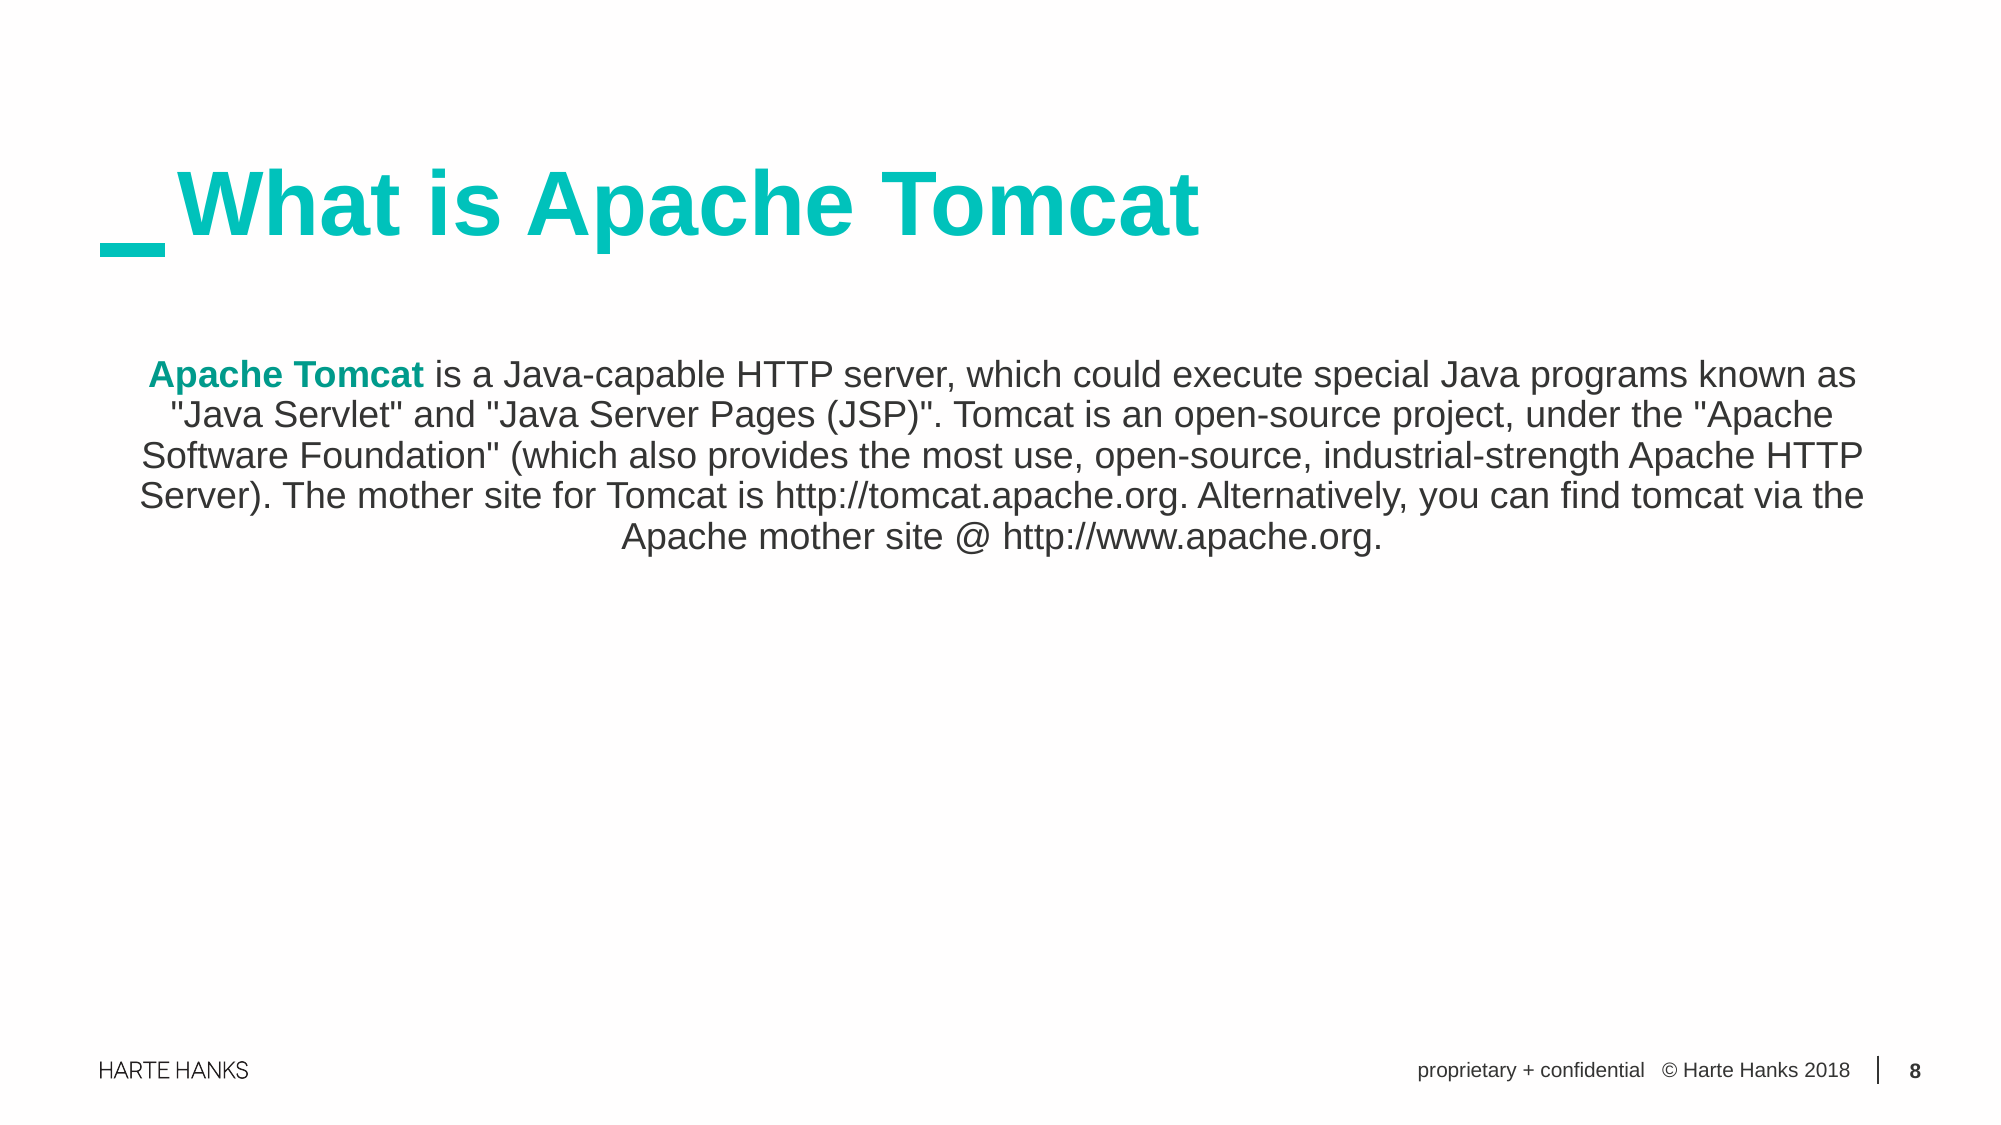

What is Apache Tomcat
Apache Tomcat is a Java-capable HTTP server, which could execute special Java programs known as "Java Servlet" and "Java Server Pages (JSP)". Tomcat is an open-source project, under the "Apache Software Foundation" (which also provides the most use, open-source, industrial-strength Apache HTTP Server). The mother site for Tomcat is http://tomcat.apache.org. Alternatively, you can find tomcat via the Apache mother site @ http://www.apache.org.